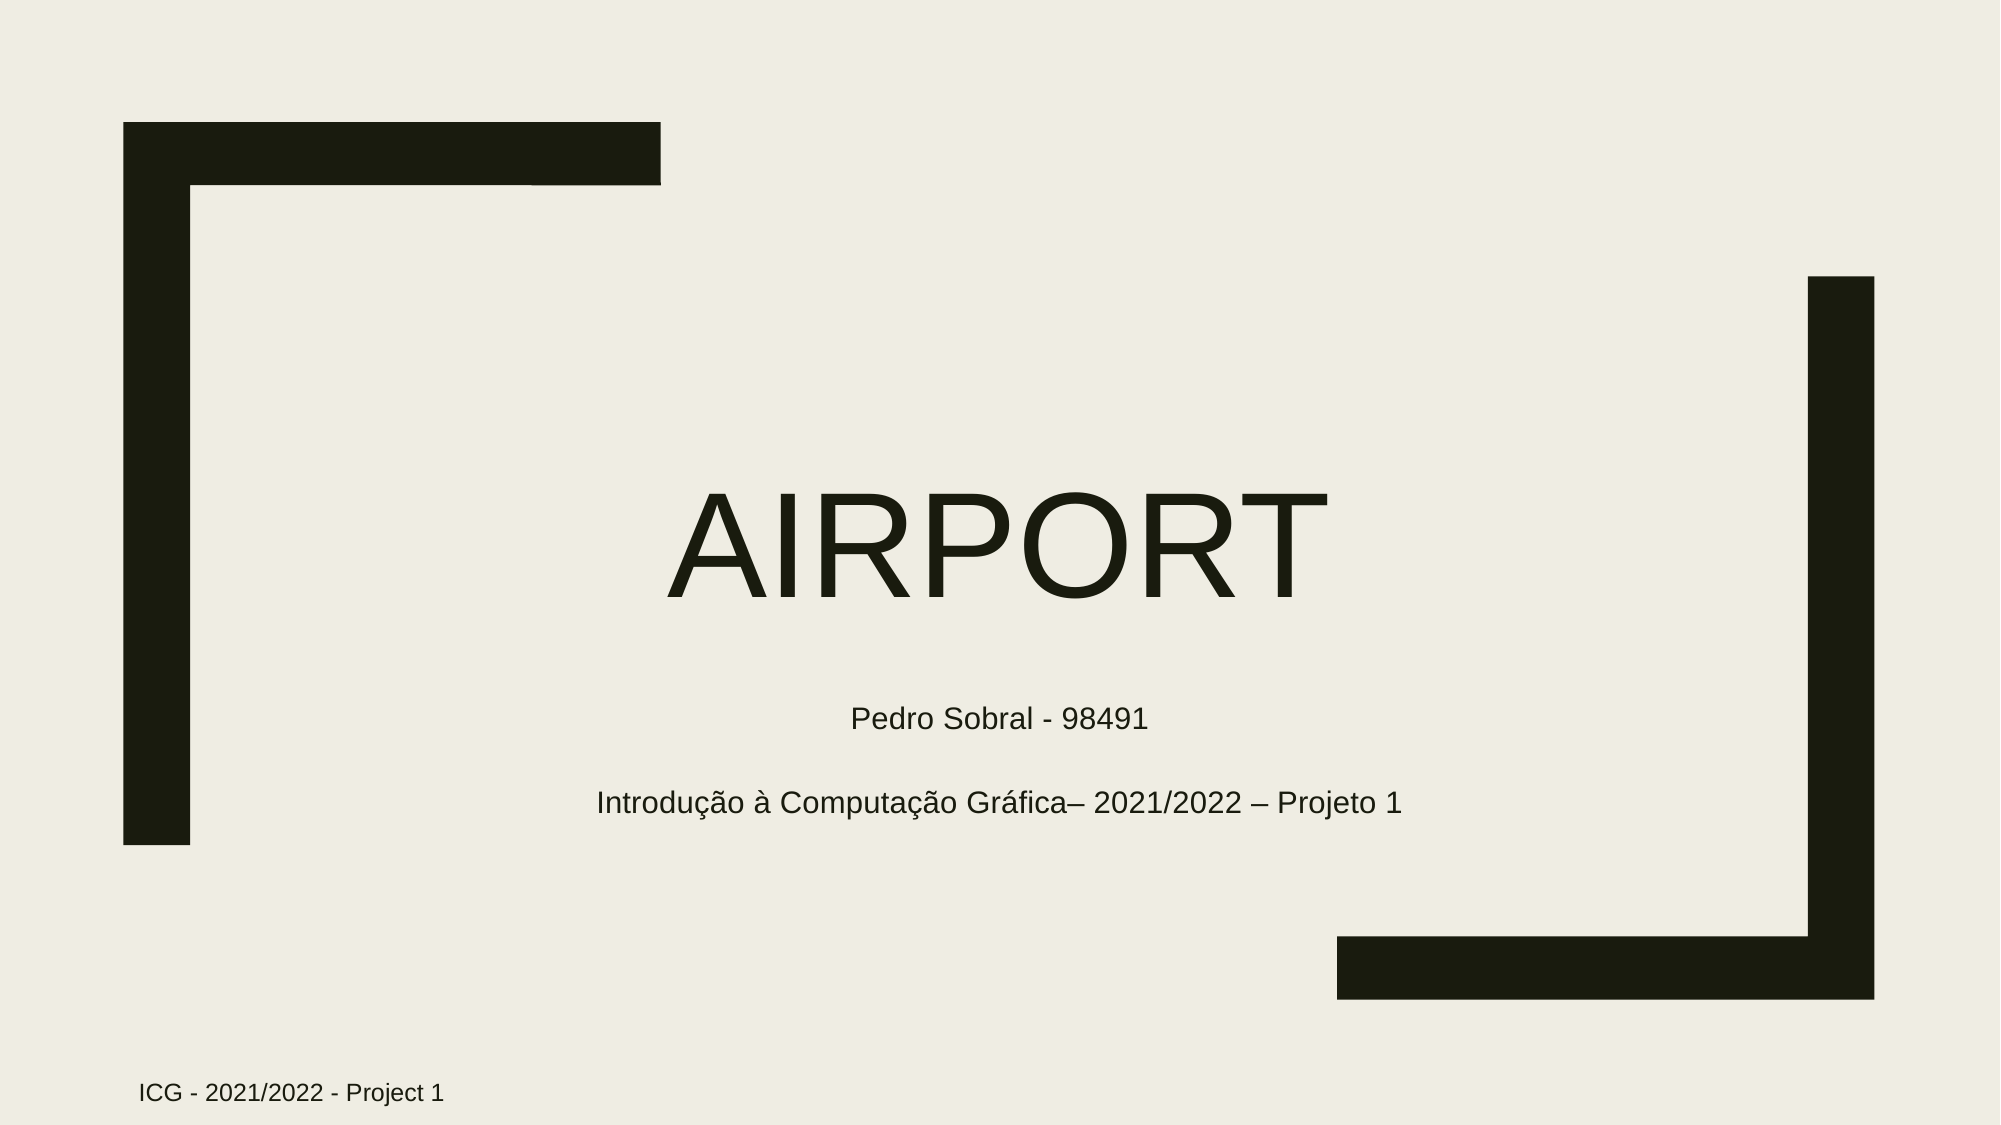

# Airport

Pedro Sobral - 98491

Introdução à Computação Gráfica– 2021/2022 – Projeto 1
ICG - 2021/2022 - Project 1